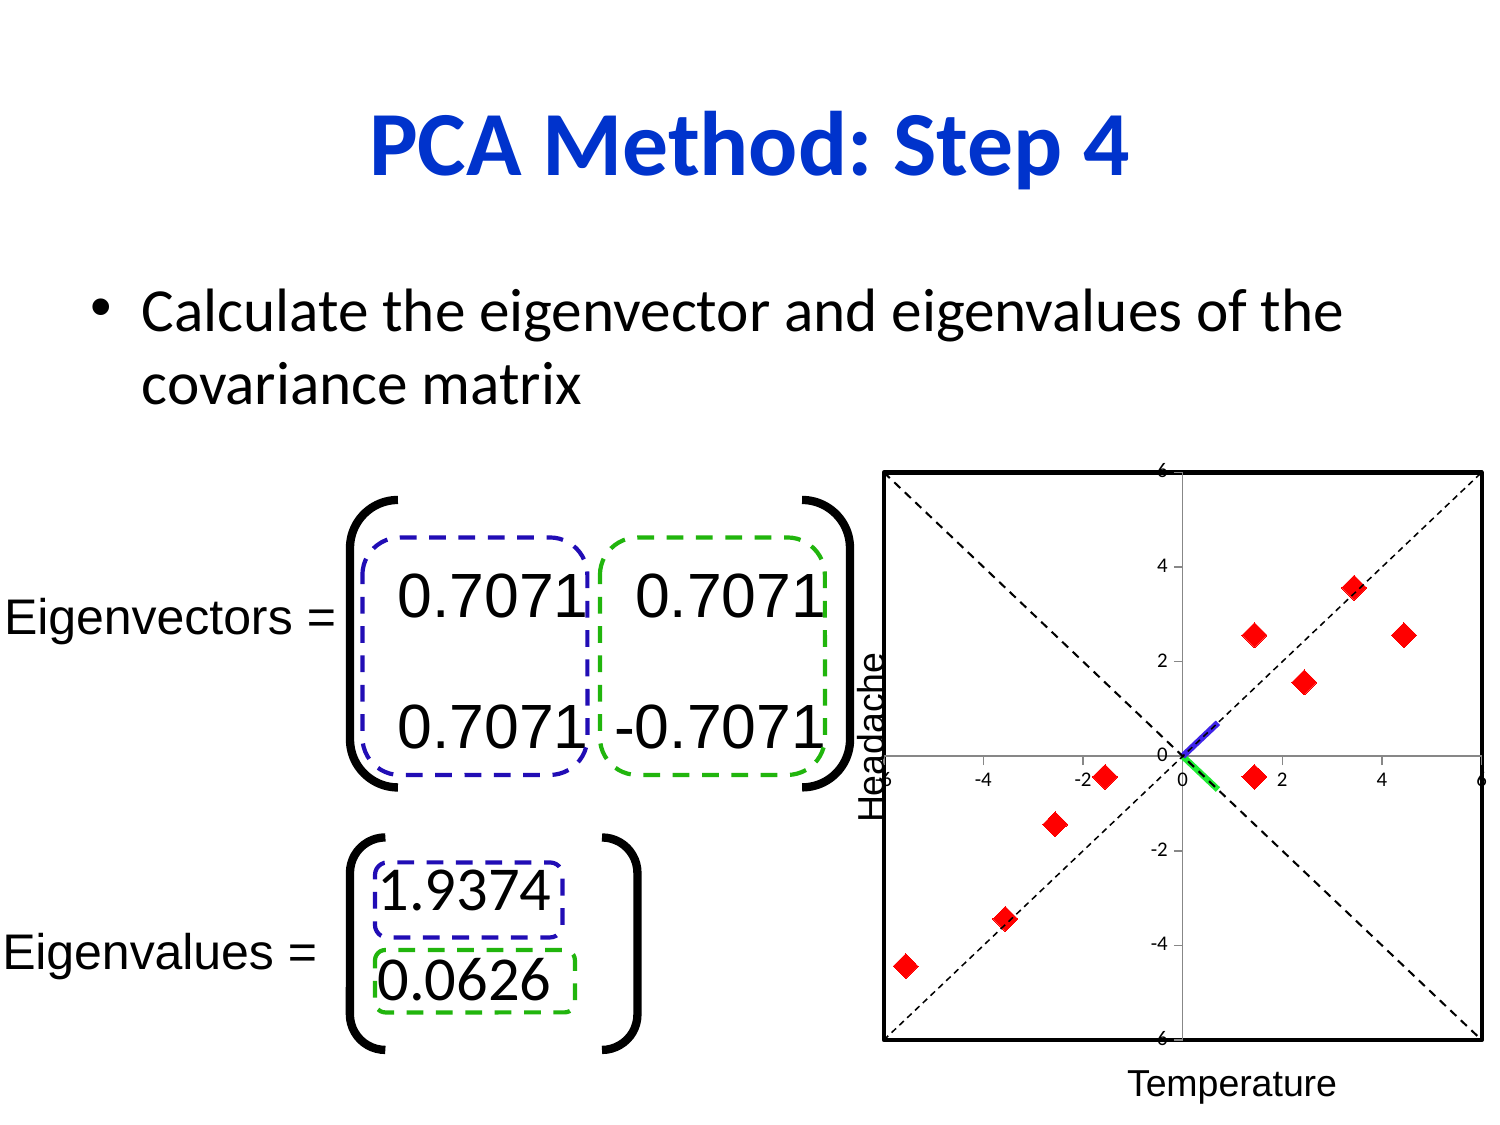

# PCA Method: Step 4
Calculate the eigenvector and eigenvalues of the covariance matrix

### Chart

| Category |  |  |  |
|---|---|---|---|
| 0.7071 | 0.7071 |
| --- | --- |
| 0.7071 | -0.7071 |

 Eigenvectors =
Headache

| 1.9374 |
| --- |
| 0.0626 |

Eigenvalues =

Temperature